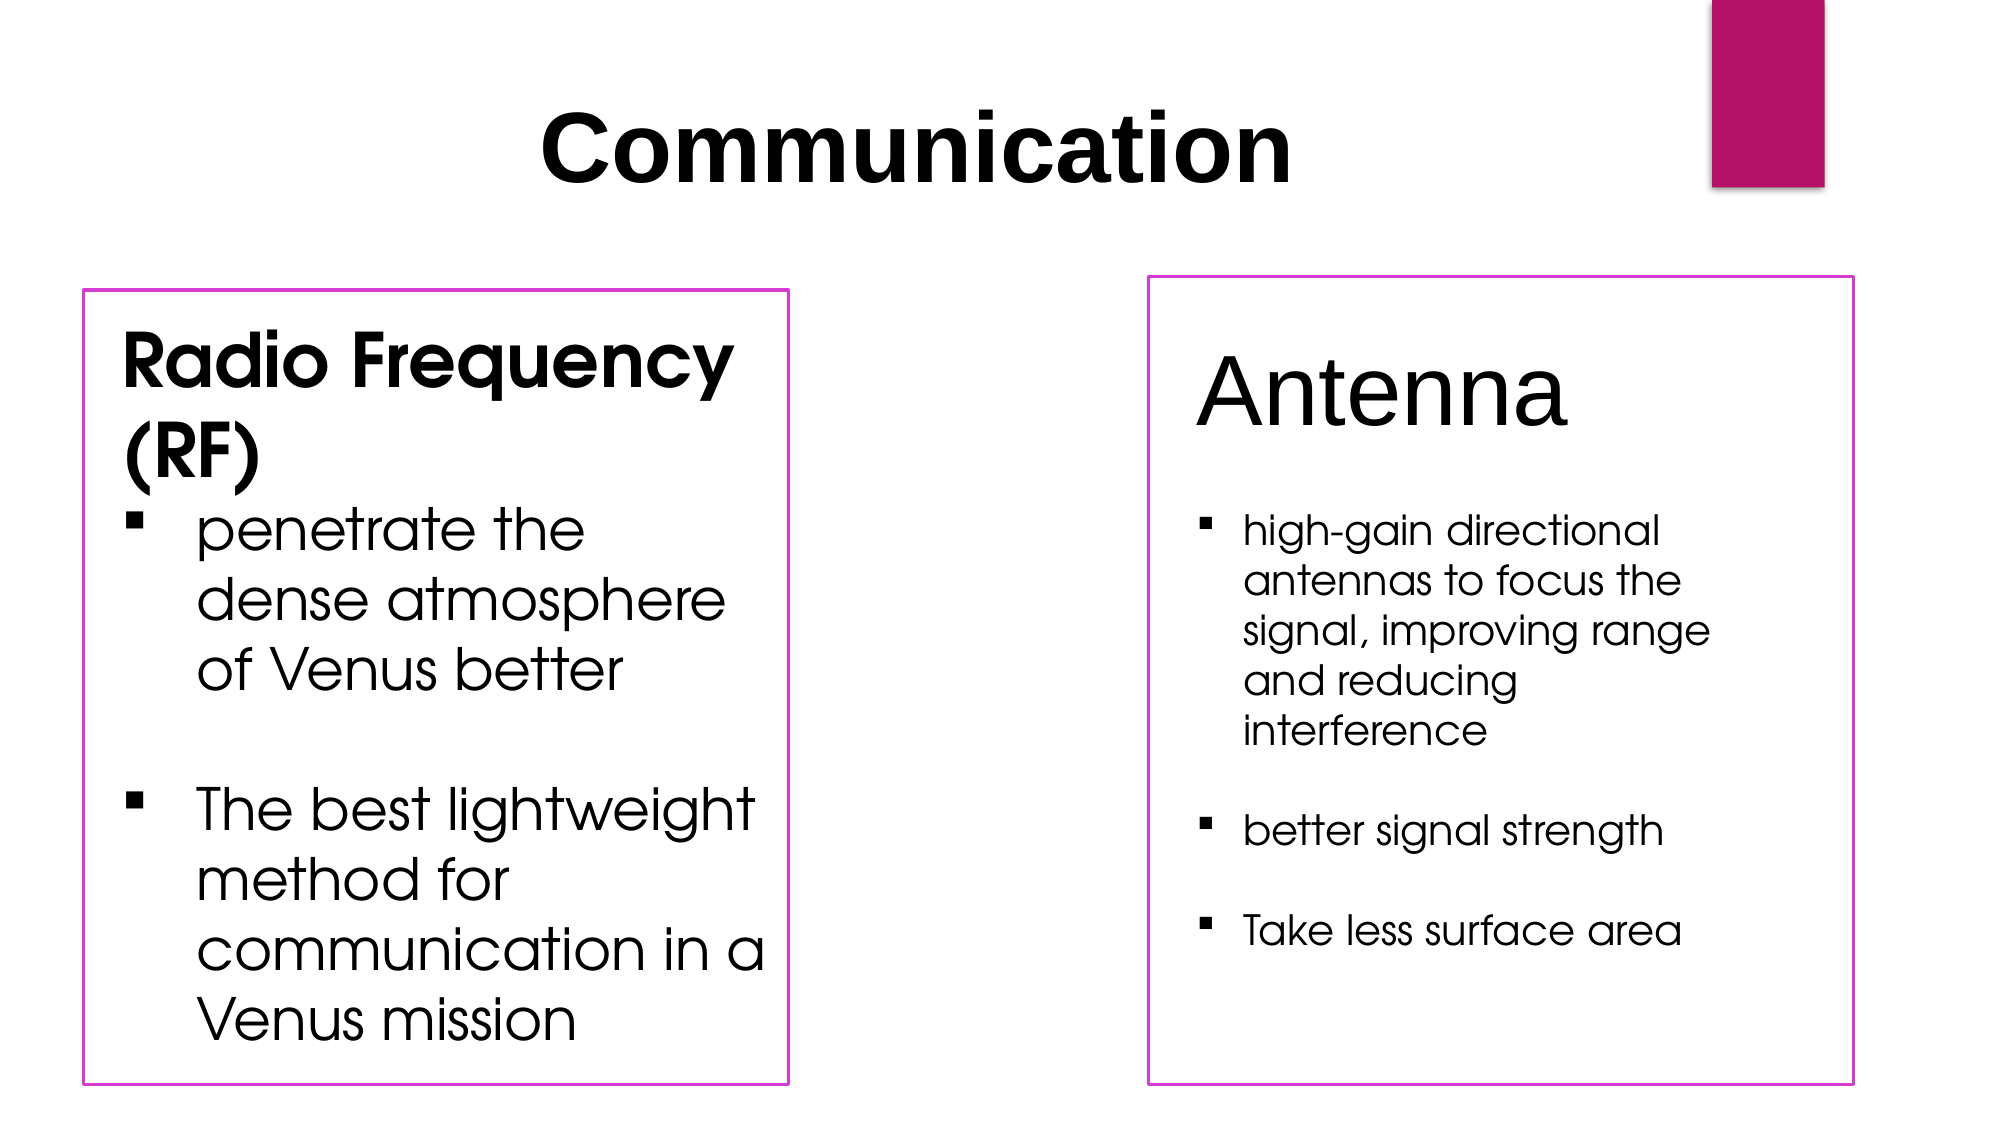

Communication

Radio Frequency (RF)
penetrate the dense atmosphere of Venus better

The best lightweight method for communication in a Venus mission
Antenna
high-gain directional antennas to focus the signal, improving range and reducing interference

better signal strength

Take less surface area